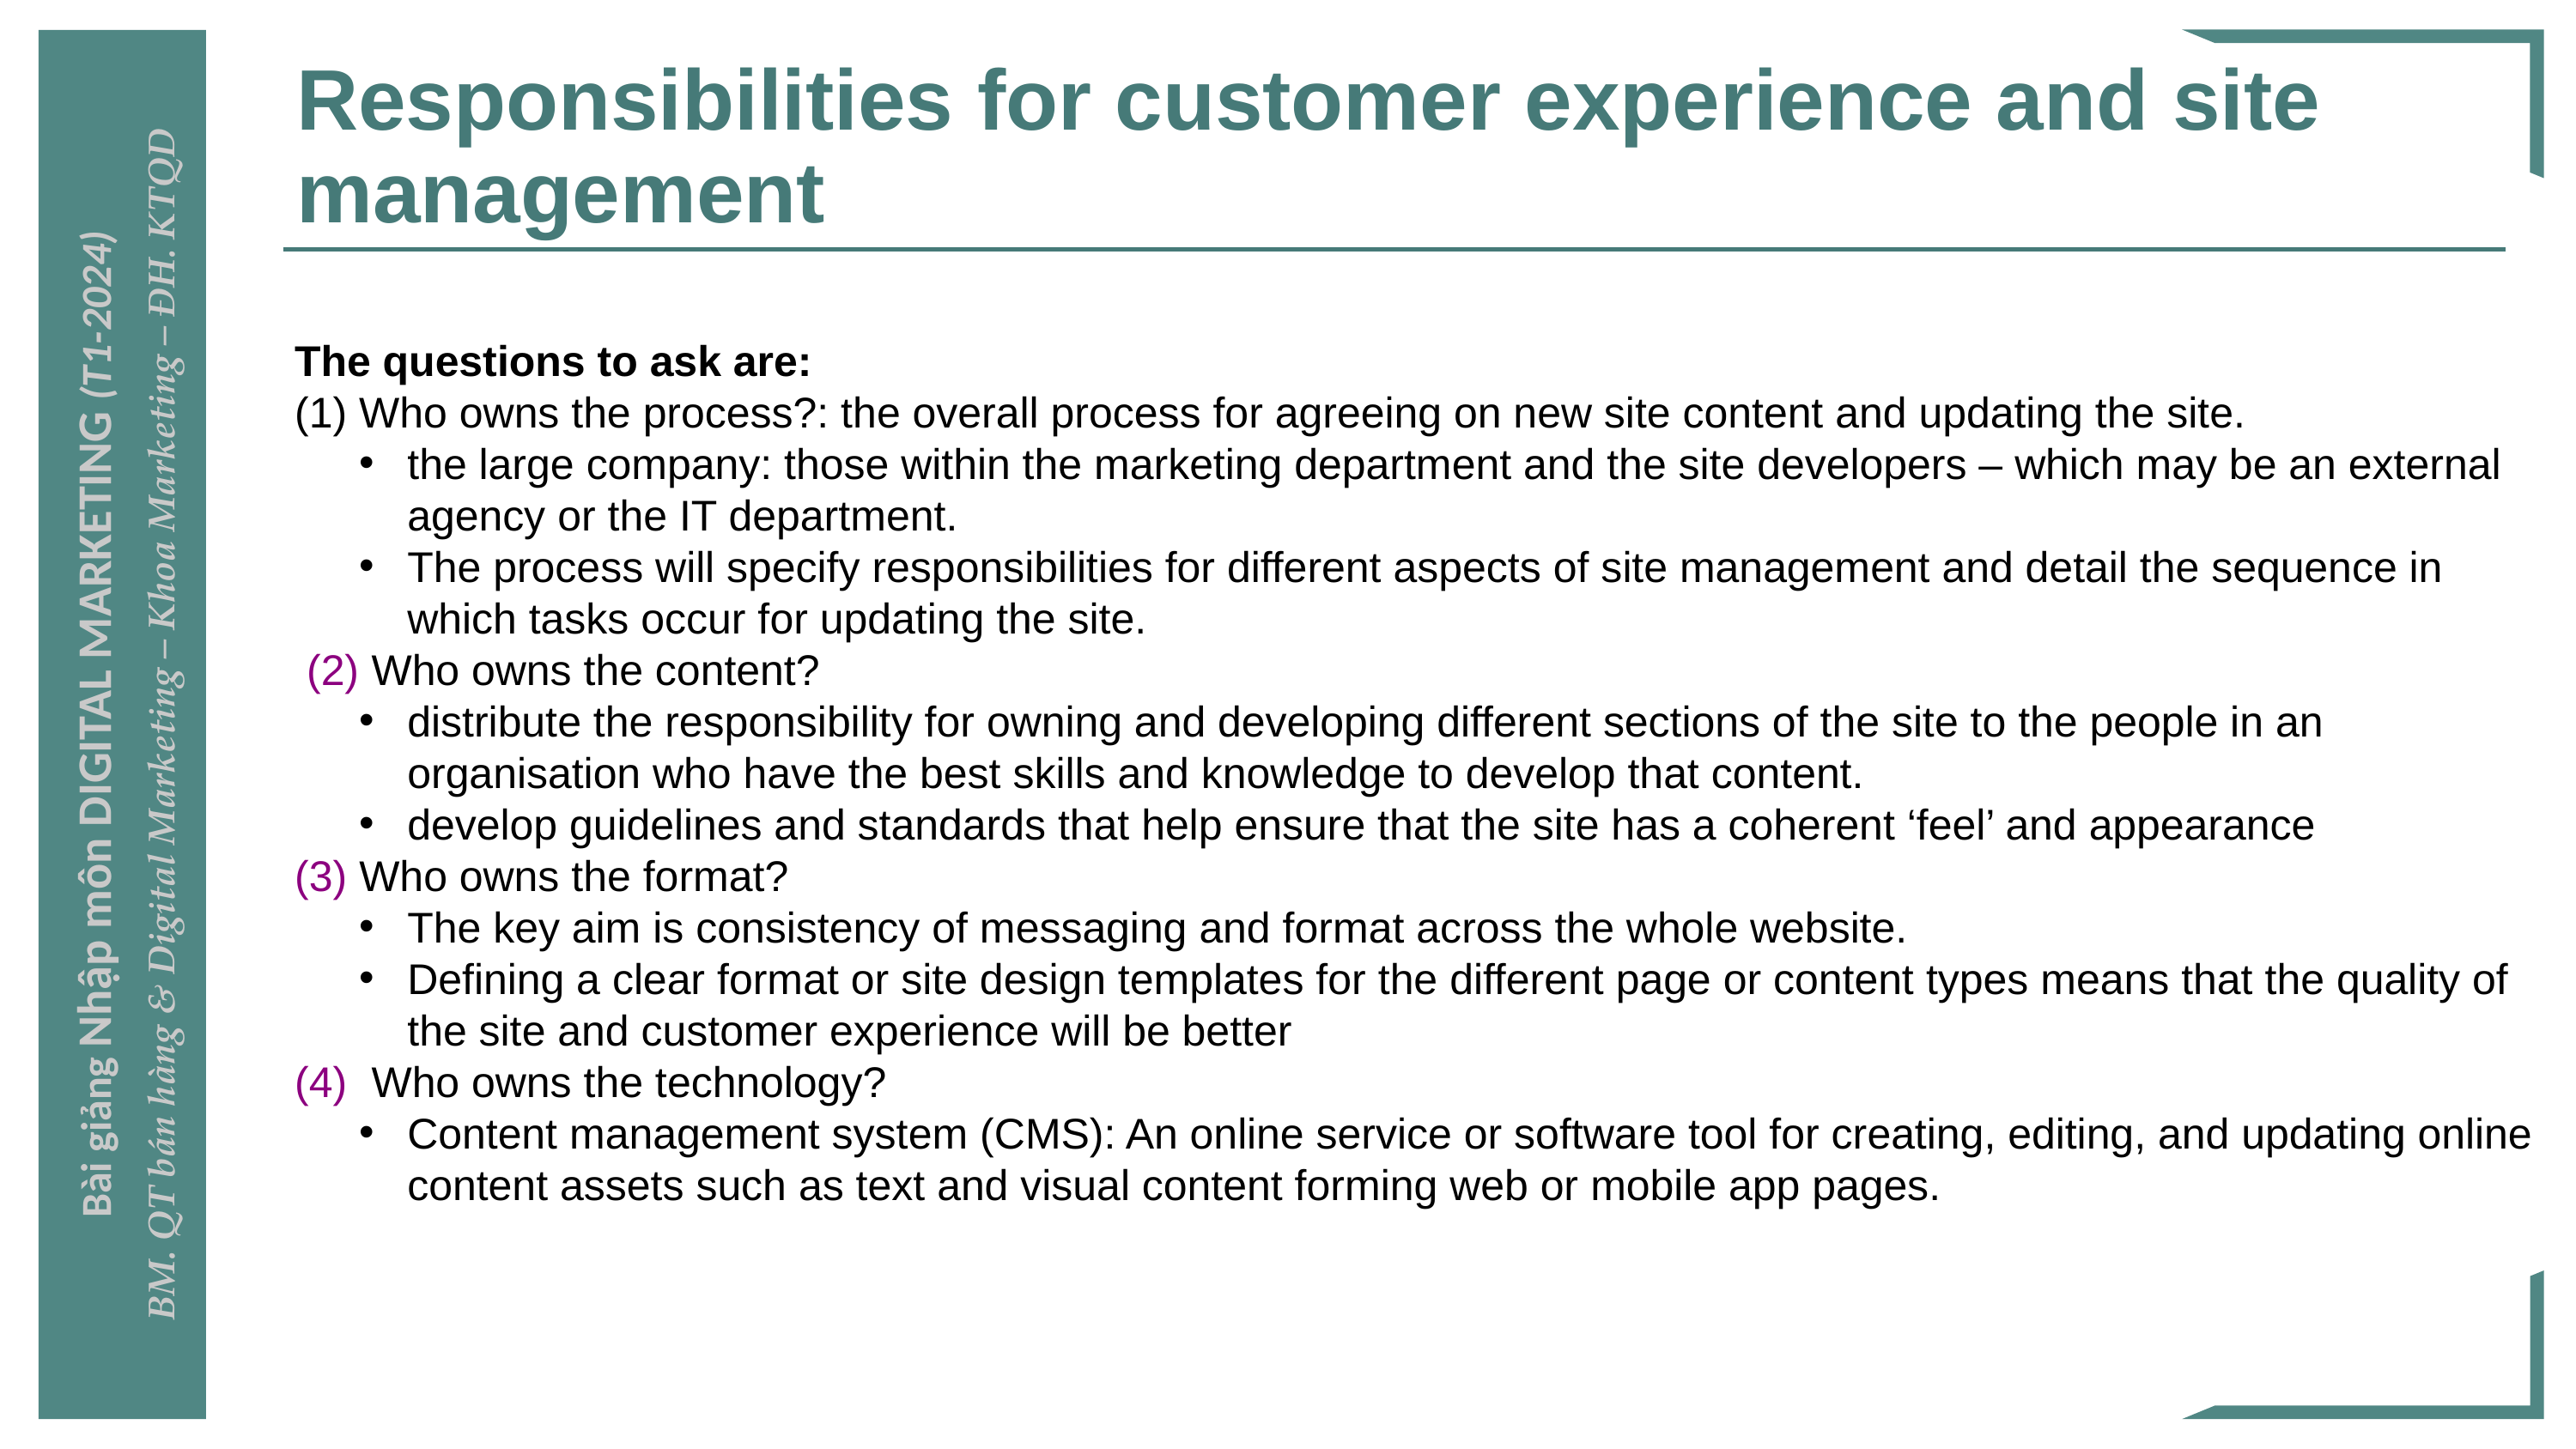

# Responsibilities for customer experience and site management
The questions to ask are:
(1) Who owns the process?: the overall process for agreeing on new site content and updating the site.
the large company: those within the marketing department and the site developers – which may be an external agency or the IT department.
The process will specify responsibilities for different aspects of site management and detail the sequence in which tasks occur for updating the site.
 (2) Who owns the content?
distribute the responsibility for owning and developing different sections of the site to the people in an organisation who have the best skills and knowledge to develop that content.
develop guidelines and standards that help ensure that the site has a coherent ‘feel’ and appearance
(3) Who owns the format?
The key aim is consistency of messaging and format across the whole website.
Defining a clear format or site design templates for the different page or content types means that the quality of the site and customer experience will be better
(4)  Who owns the technology?
Content management system (CMS): An online service or software tool for creating, editing, and updating online content assets such as text and visual content forming web or mobile app pages.